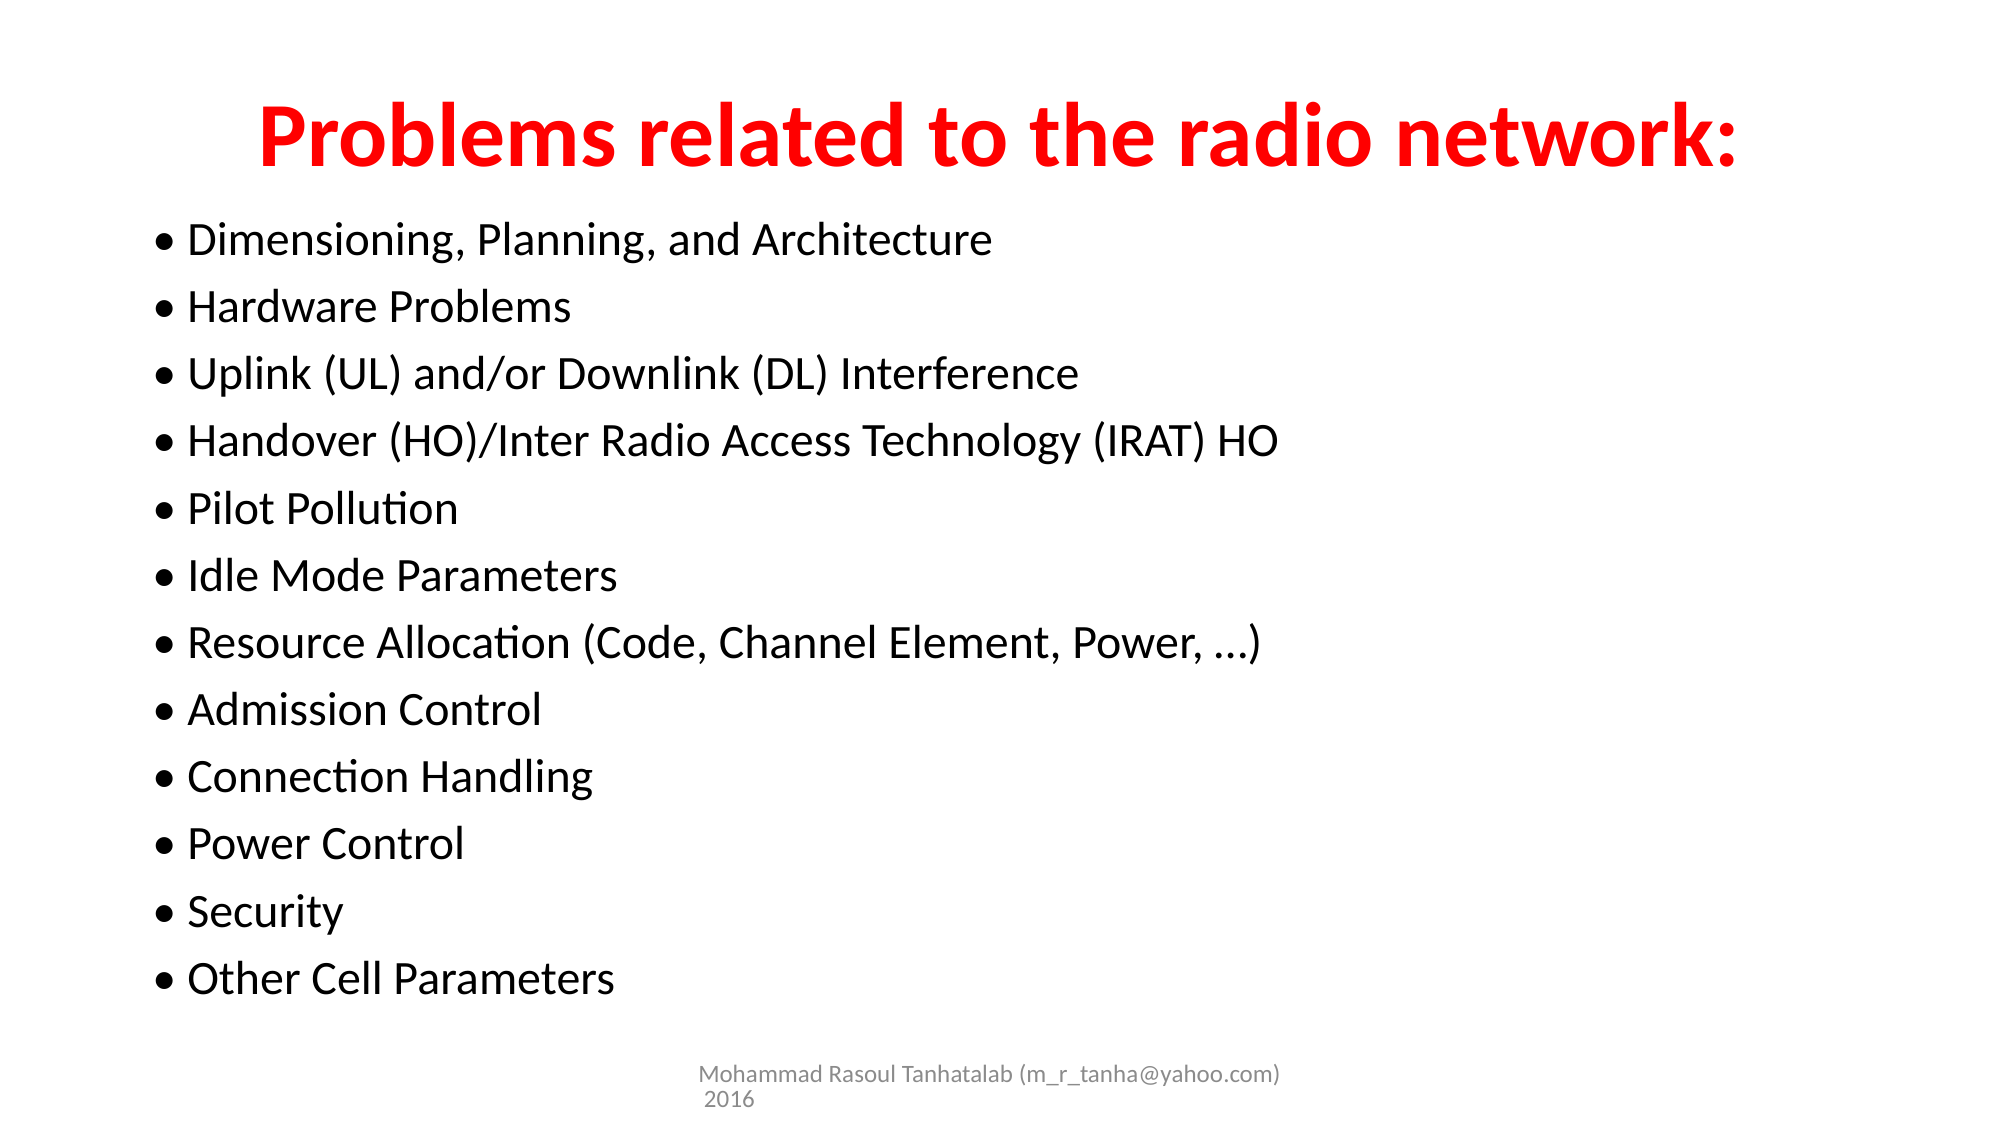

# Problems related to the radio network:
• Dimensioning, Planning, and Architecture
• Hardware Problems
• Uplink (UL) and/or Downlink (DL) Interference
• Handover (HO)/Inter Radio Access Technology (IRAT) HO
• Pilot Pollution
• Idle Mode Parameters
• Resource Allocation (Code, Channel Element, Power, …)
• Admission Control
• Connection Handling
• Power Control
• Security
• Other Cell Parameters
Mohammad Rasoul Tanhatalab (m_r_tanha@yahoo.com)    2016